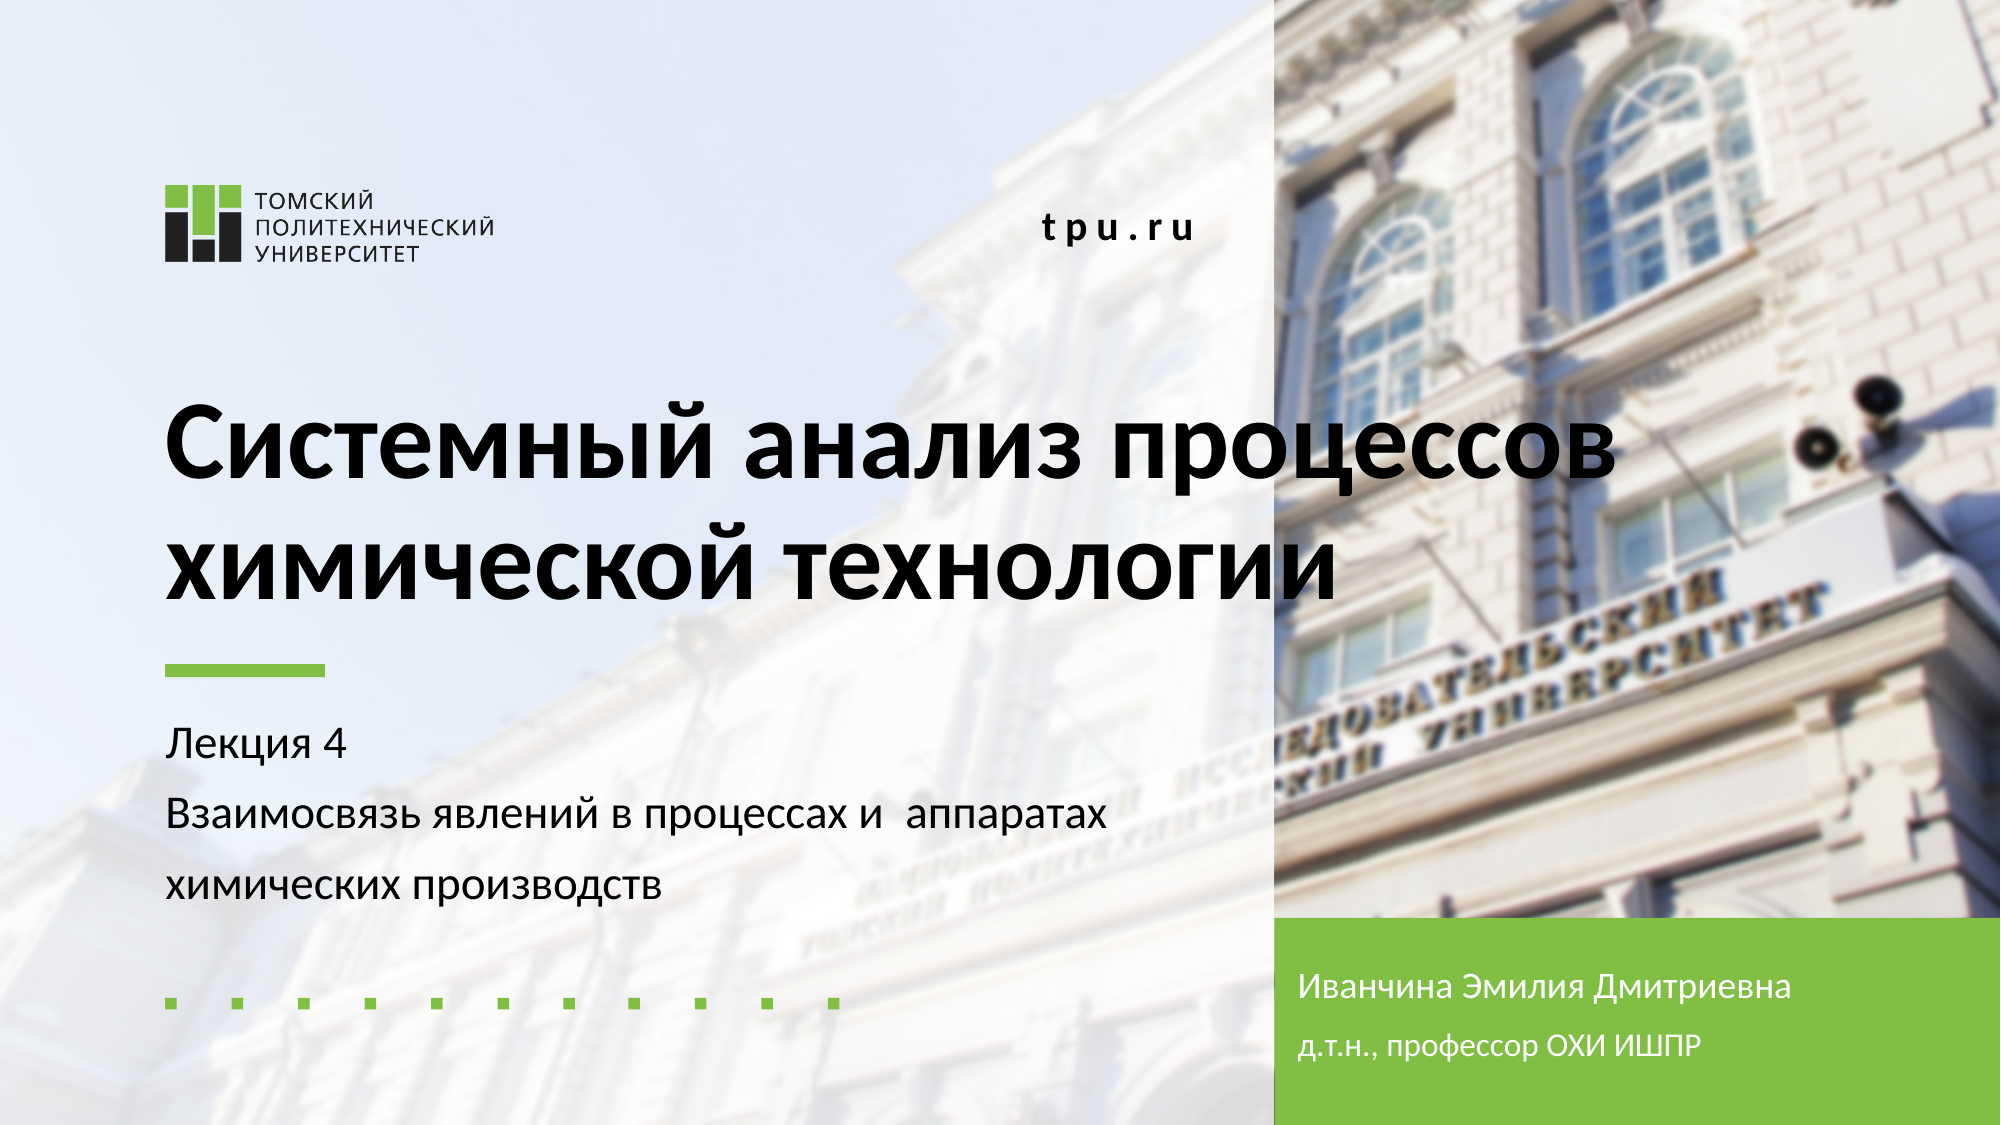

# Системный анализ процессов химической технологии
Лекция 4
Взаимосвязь явлений в процессах и  аппаратах
химических производств
Иванчина Эмилия Дмитриевна
д.т.н., профессор ОХИ ИШПР